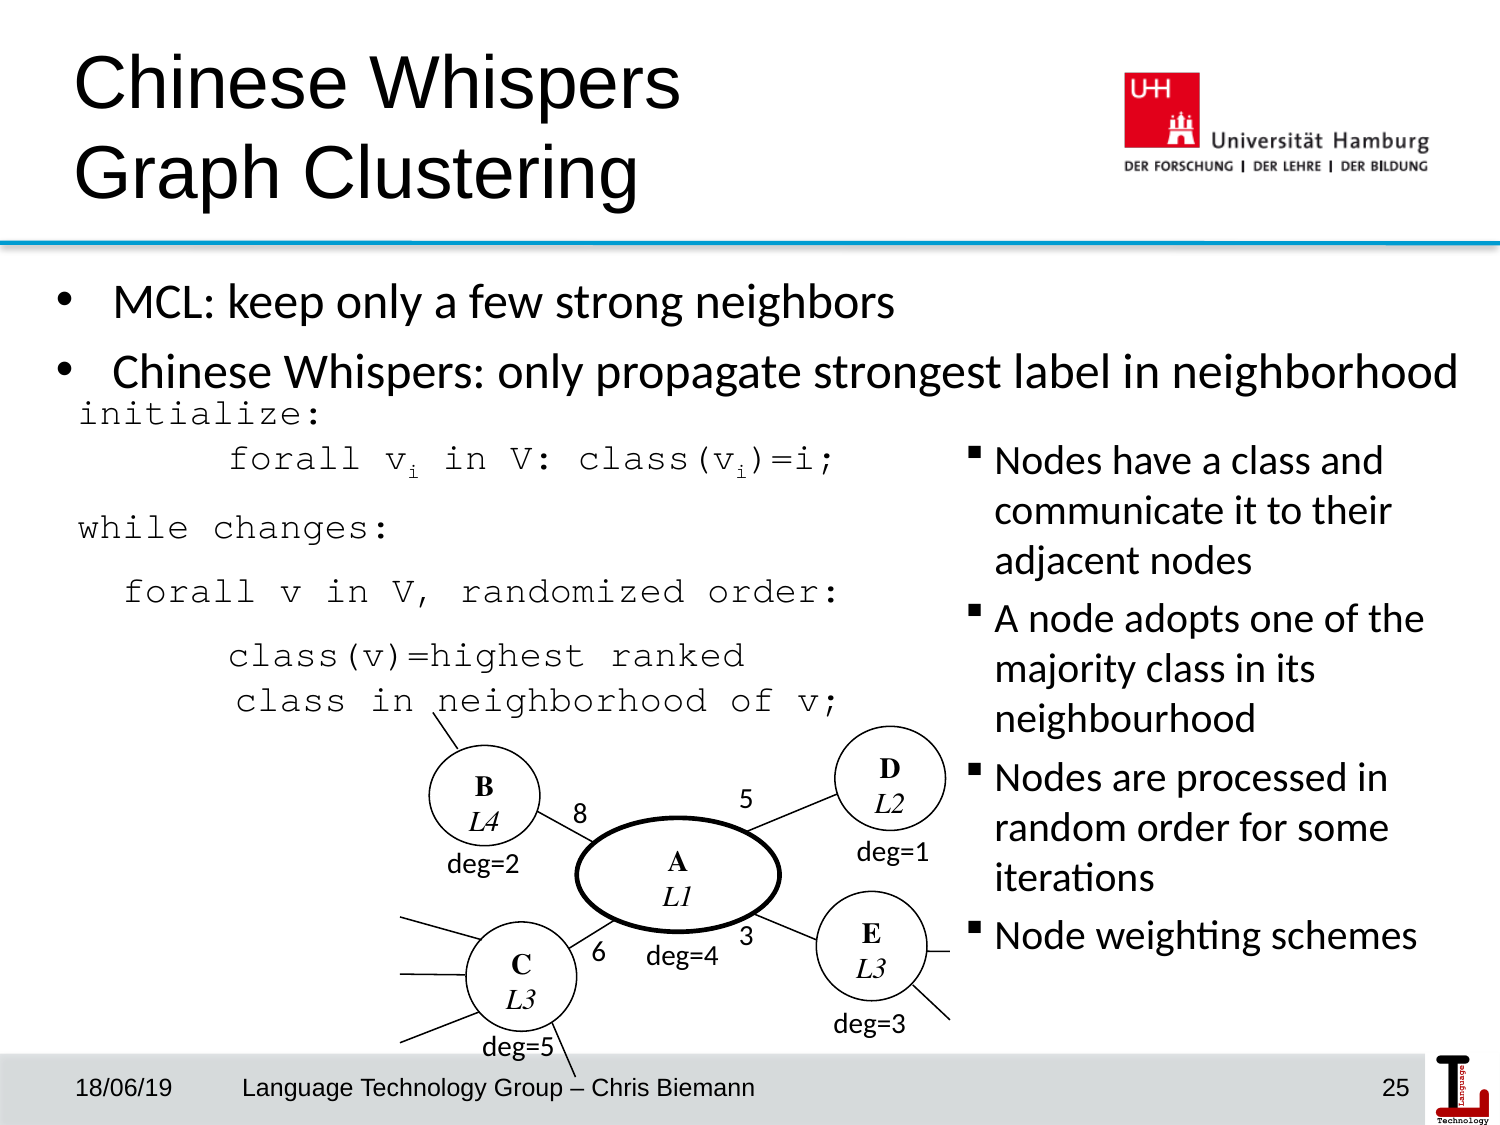

# Chinese Whispers Graph Clustering
MCL: keep only a few strong neighbors
Chinese Whispers: only propagate strongest label in neighborhood
initialize:
	forall vi in V: class(vi)=i;
while changes:
  forall v in V, randomized order:
	class(v)=highest ranked
       class in neighborhood of v;
Nodes have a class and communicate it to their adjacent nodes
A node adopts one of the majority class in its neighbourhood
Nodes are processed in random order for some iterations
Node weighting schemes

D
L2

B
L4

5
8

A
L1

deg=1
deg=2
E
L3

3

C
L3

6
deg=4

deg=3

deg=5

18/06/19
 Language Technology Group – Chris Biemann
25